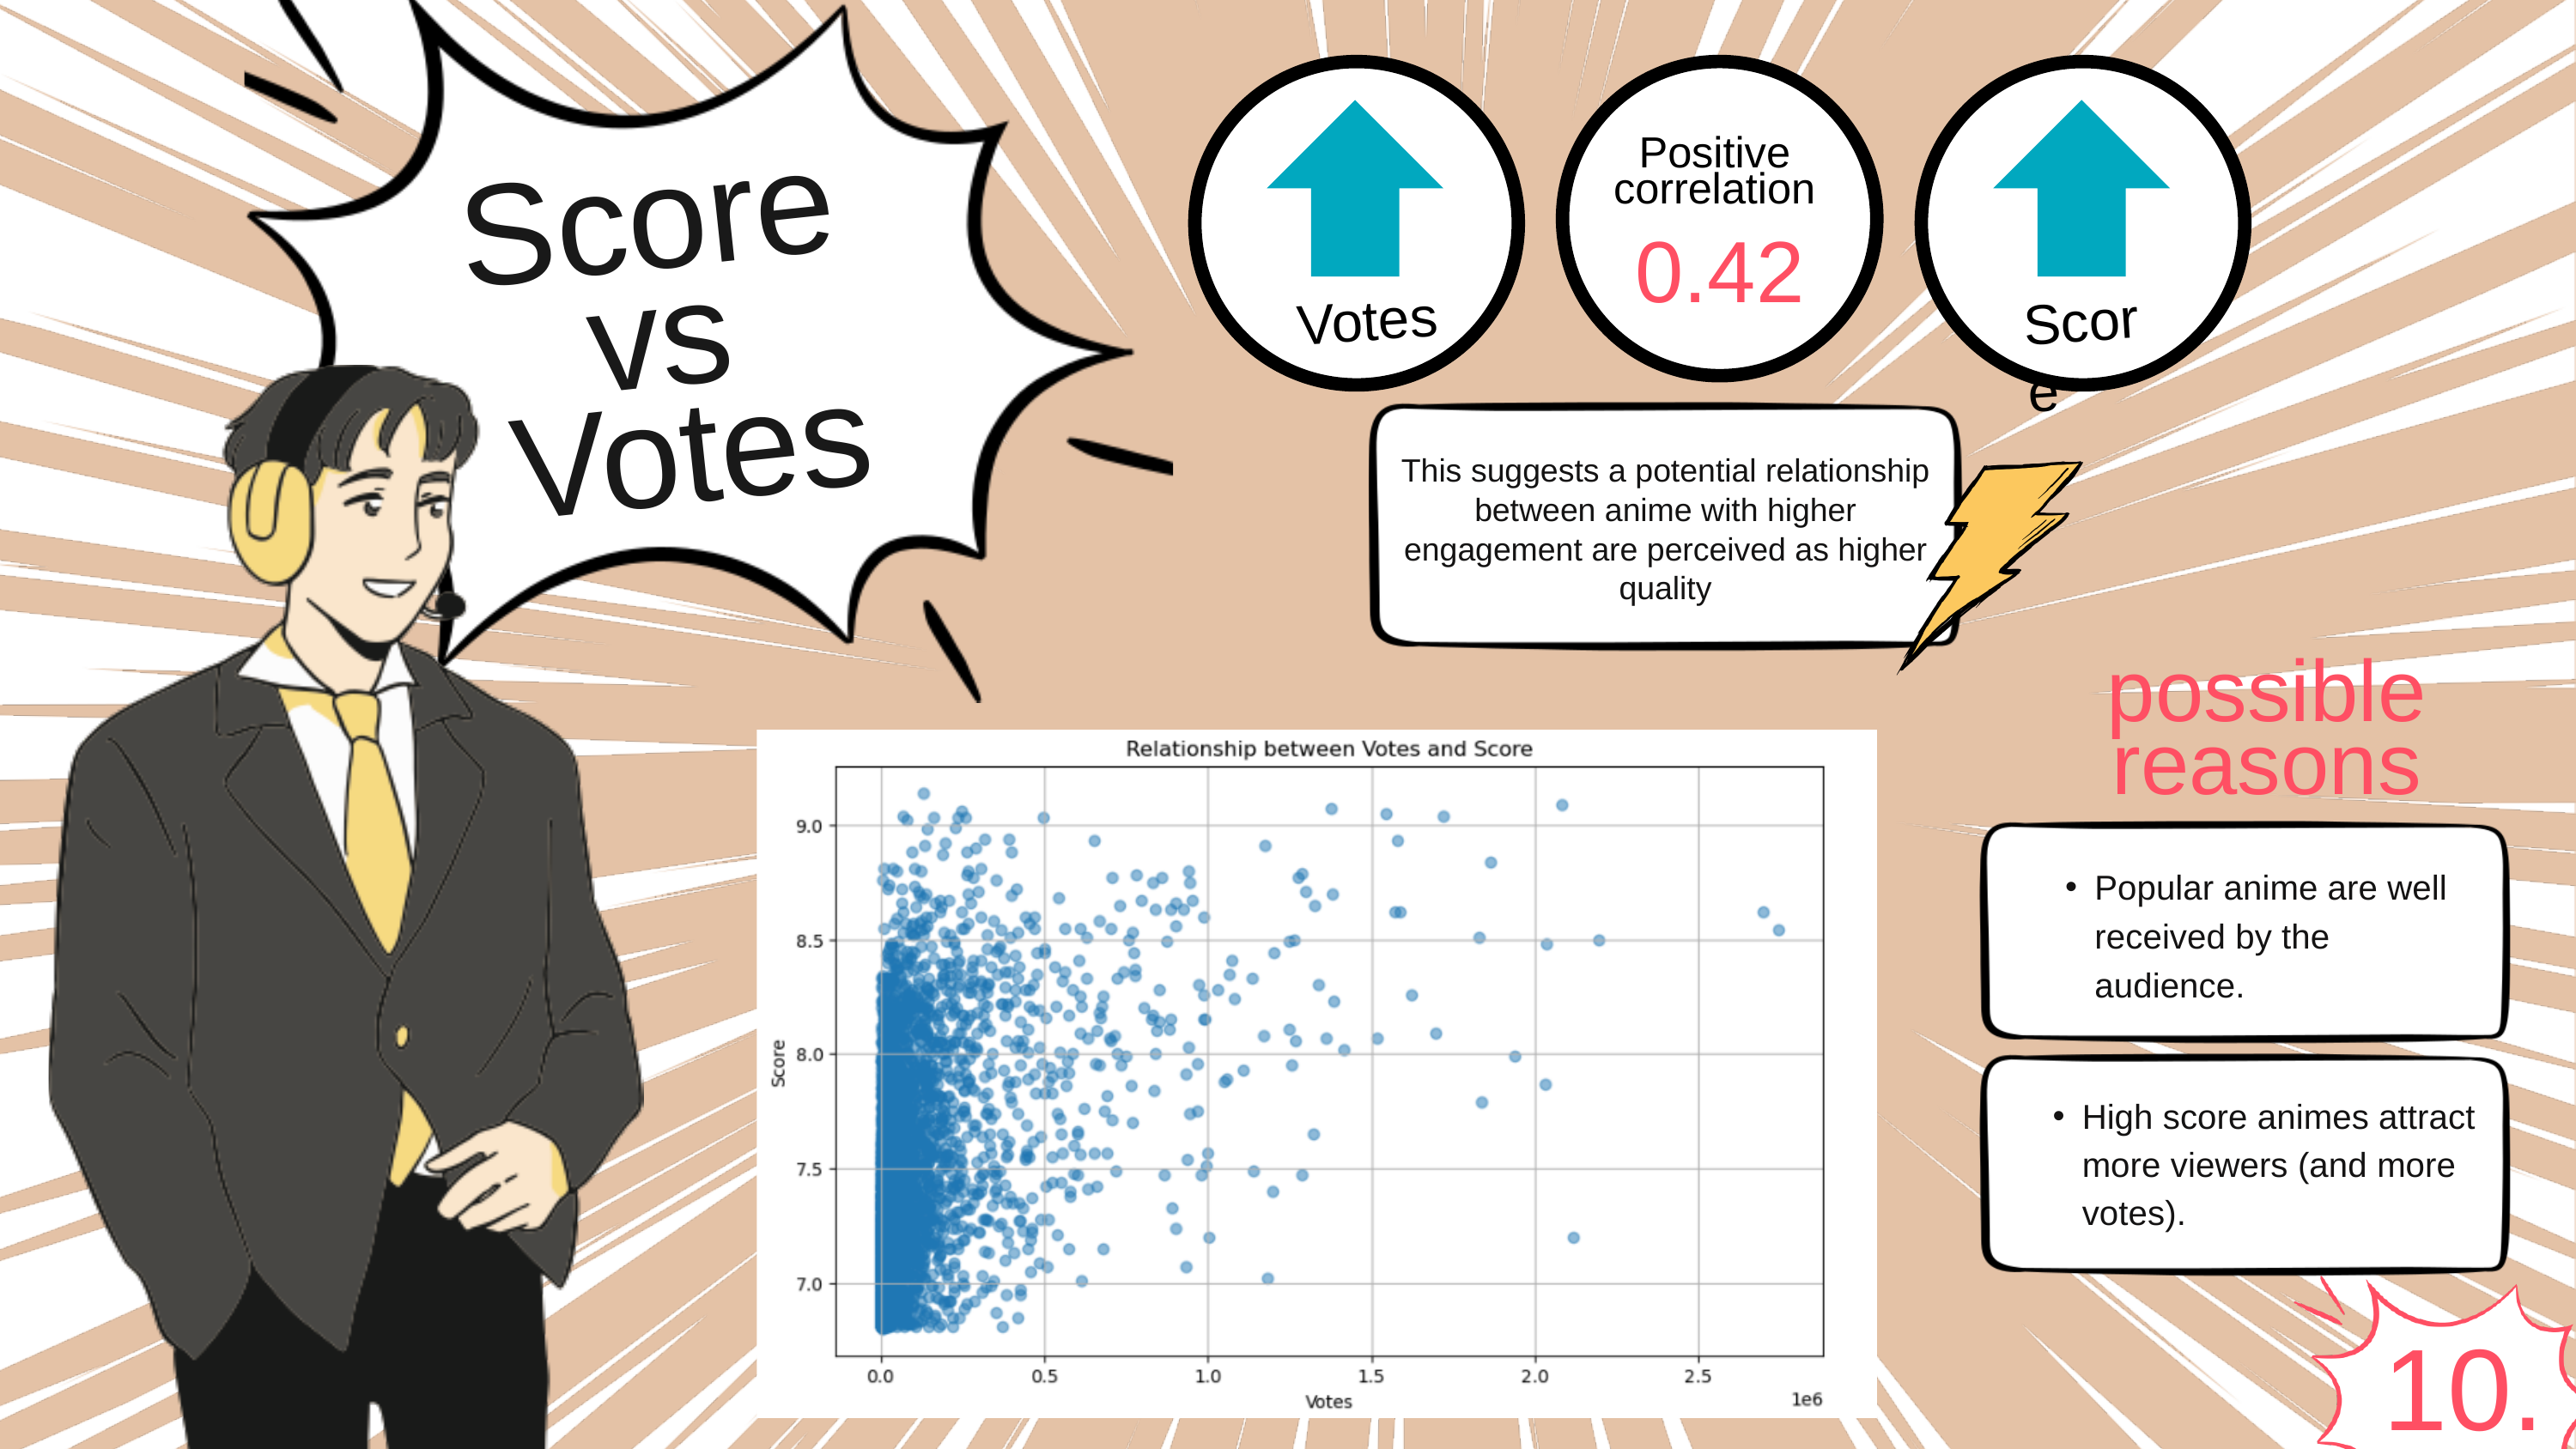

Votes

Score
Positive correlation
Score
vs
Votes
0.42

This suggests a potential relationship between anime with higher engagement are perceived as higher quality

possible reasons

Popular anime are well received by the audience.

High score animes attract more viewers (and more votes).

10.